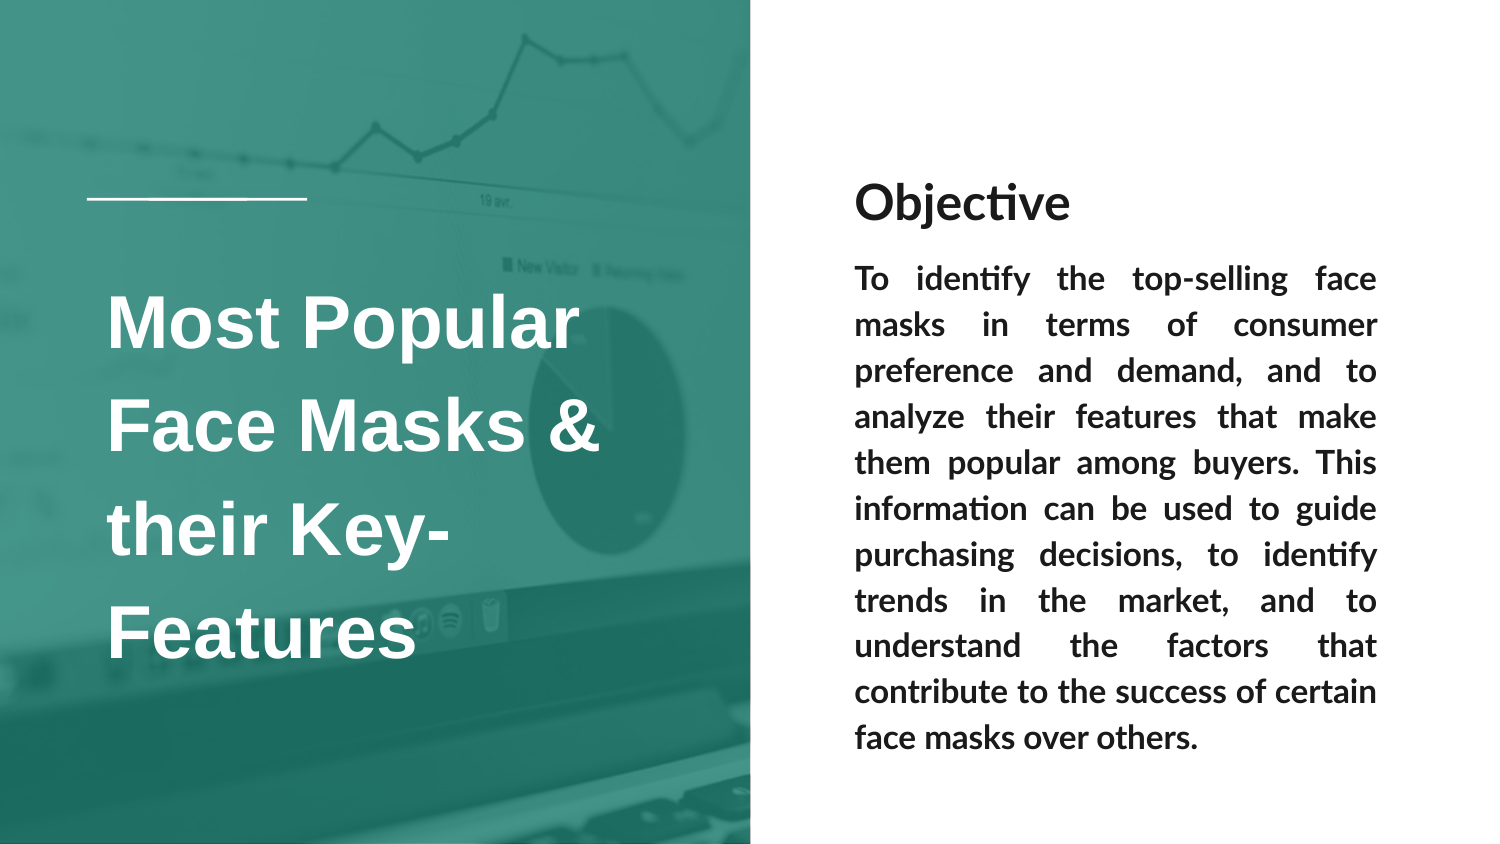

Objective
To identify the top-selling face masks in terms of consumer preference and demand, and to analyze their features that make them popular among buyers. This information can be used to guide purchasing decisions, to identify trends in the market, and to understand the factors that contribute to the success of certain face masks over others.
# Most Popular Face Masks & their Key-Features